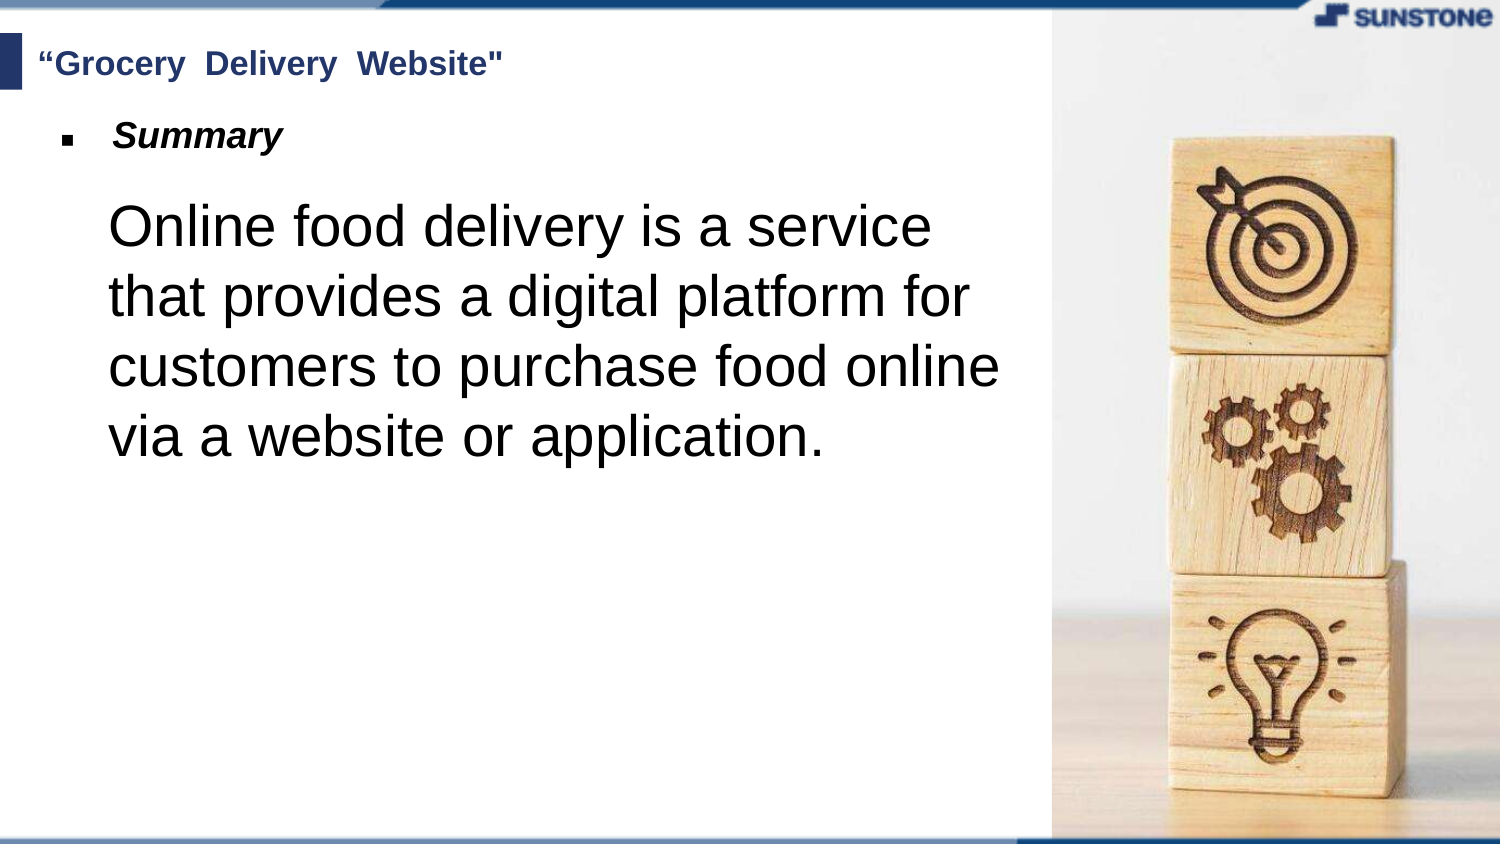

# “Grocery  Delivery  Website"
Summary

Online food delivery is a service that provides a digital platform for customers to purchase food online via a website or application.